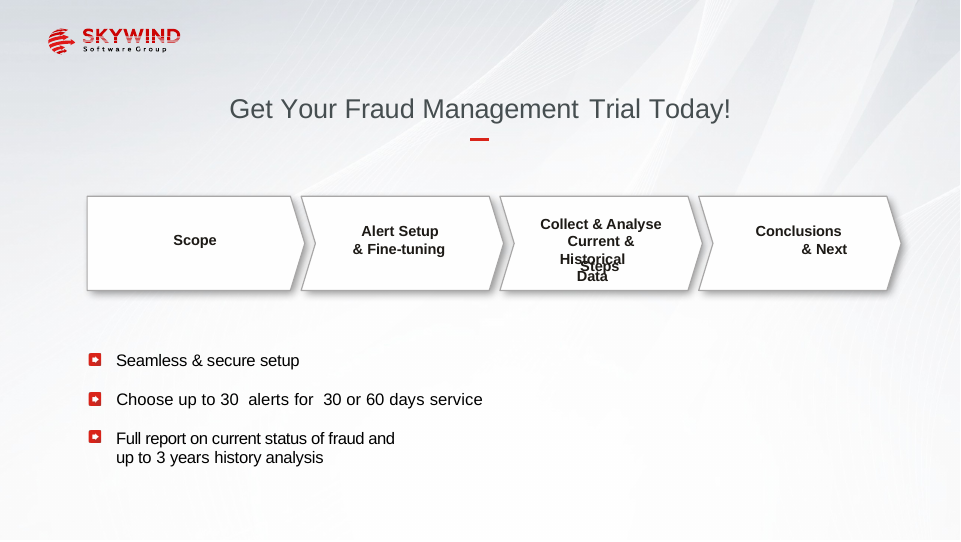

Get Your Fraud Management Trial Today!

Collect & Analyse
& Fine-tuning                                                                                         & Next Steps

Alert Setup
Conclusions
Scope
Current &
Historical Data
Seamless & secure setup

Choose up to 30  alerts for  30 or 60 days service

Full report on current status of fraud and
up to 3 years history analysis